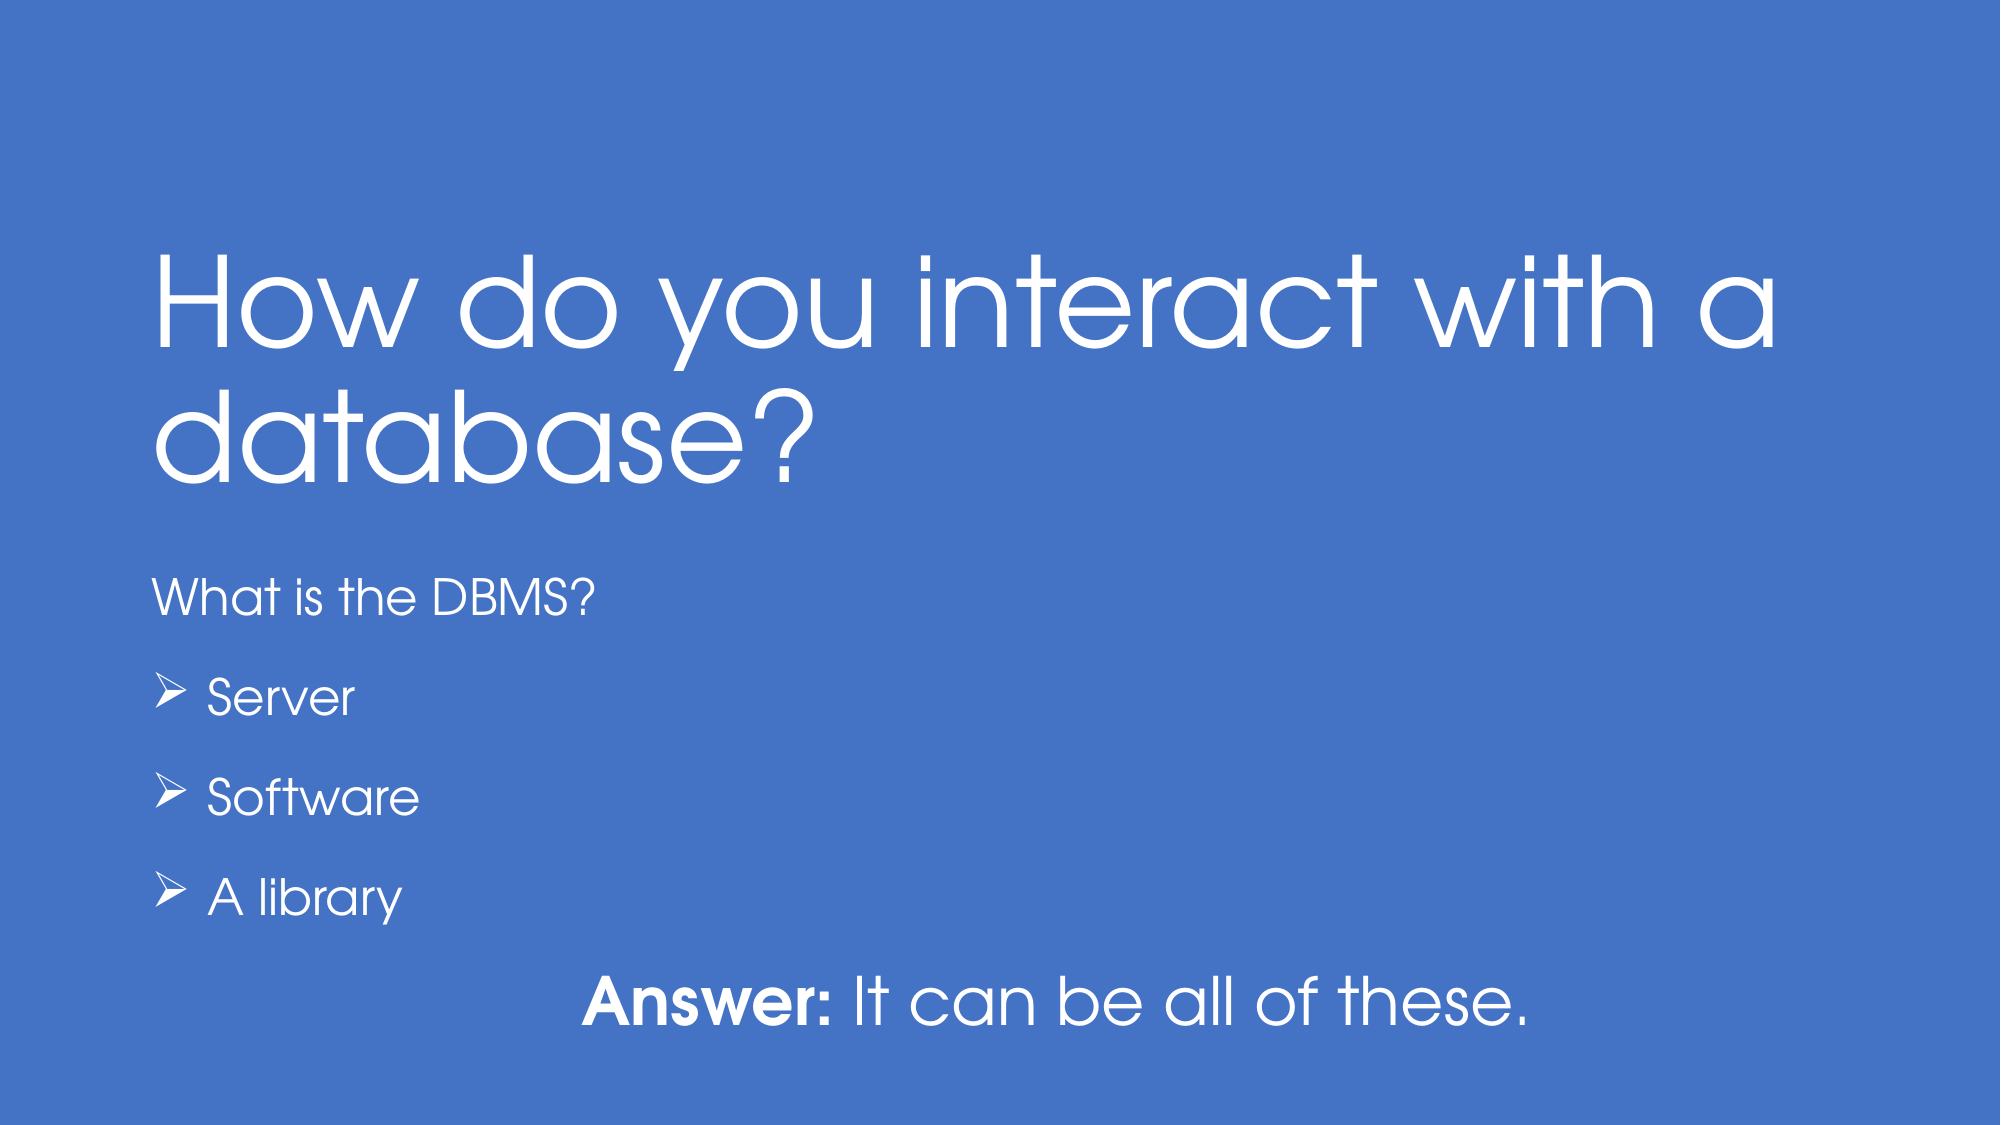

# How do you interact with a database?
What is the DBMS?
Server
Software
A library
Answer: It can be all of these.